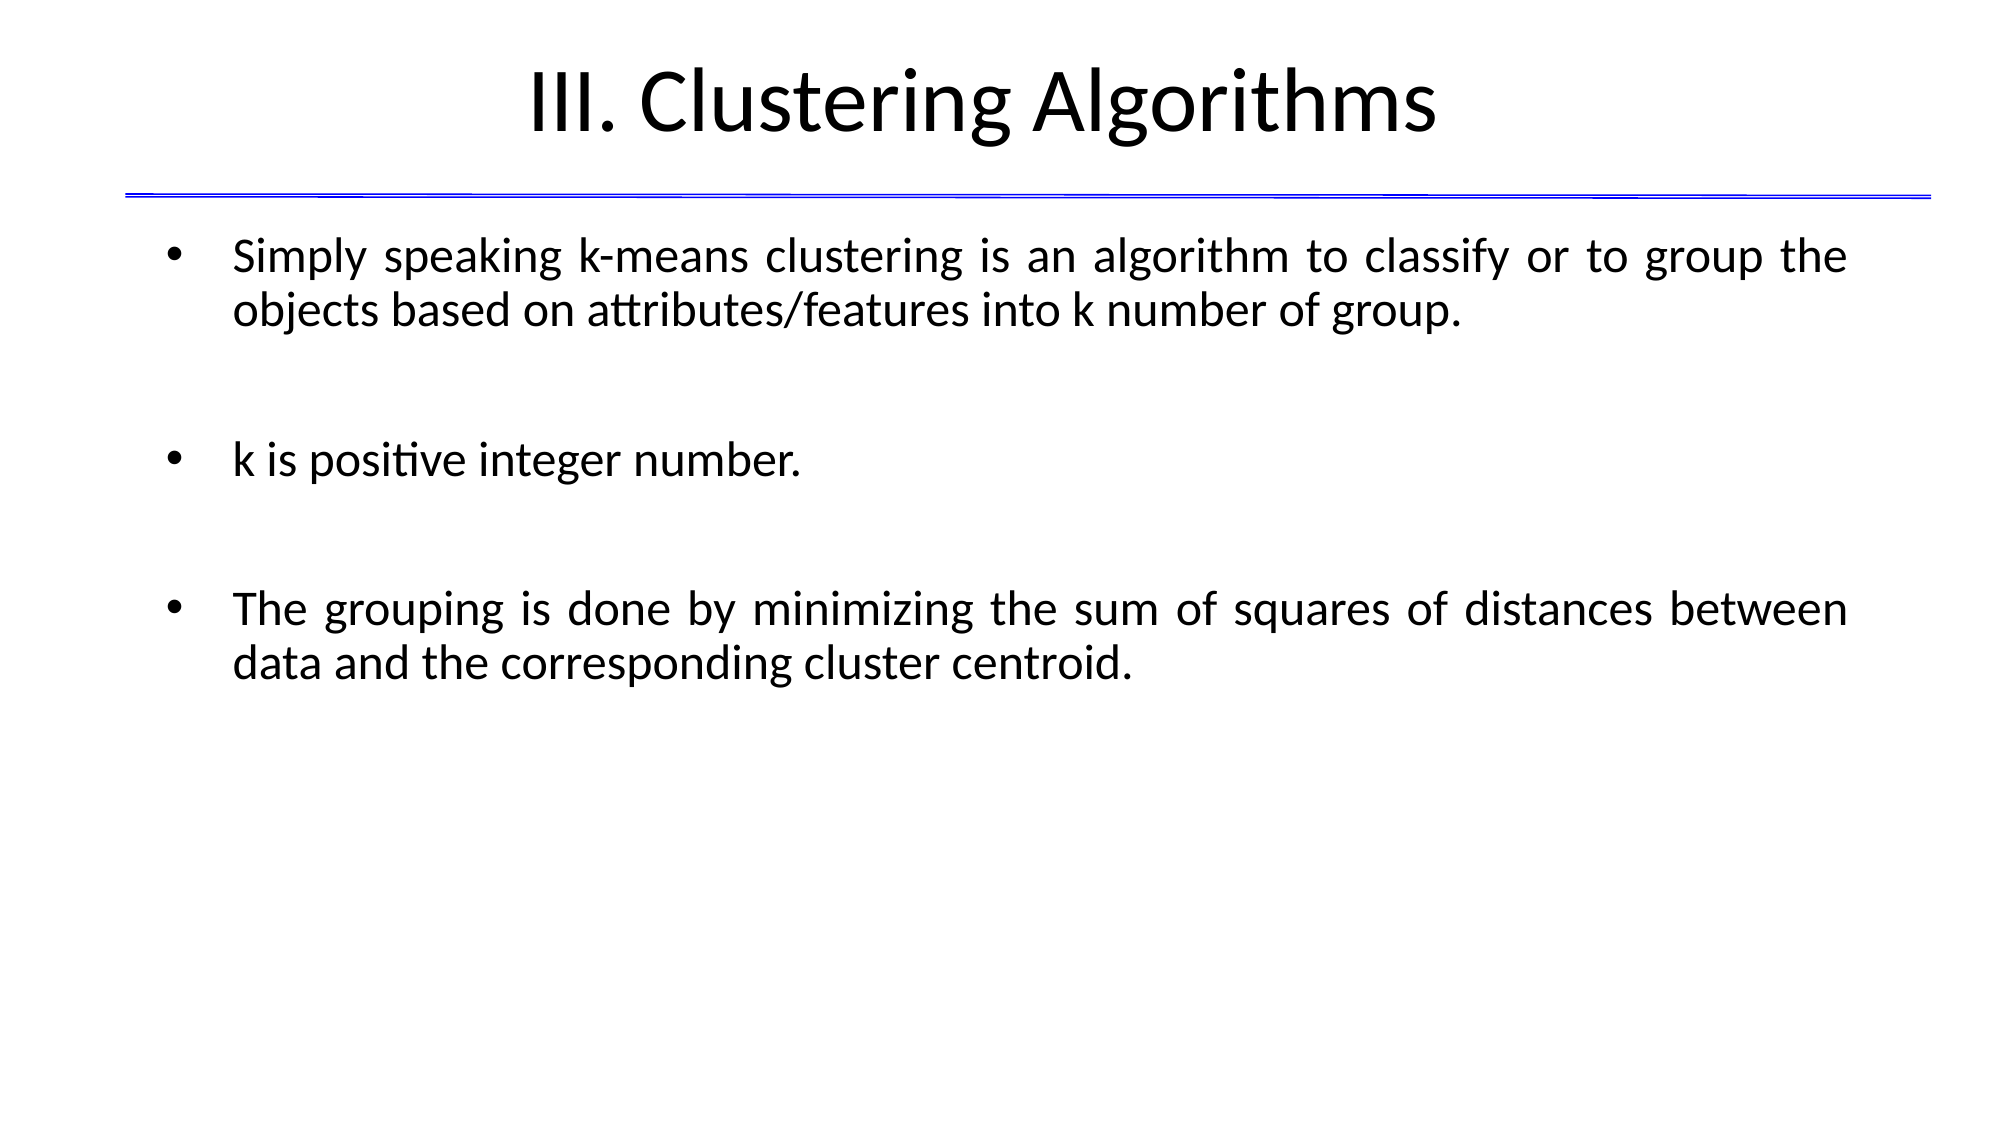

III. Clustering Algorithms
Simply speaking k-means clustering is an algorithm to classify or to group the objects based on attributes/features into k number of group.

k is positive integer number.

The grouping is done by minimizing the sum of squares of distances between data and the corresponding cluster centroid.